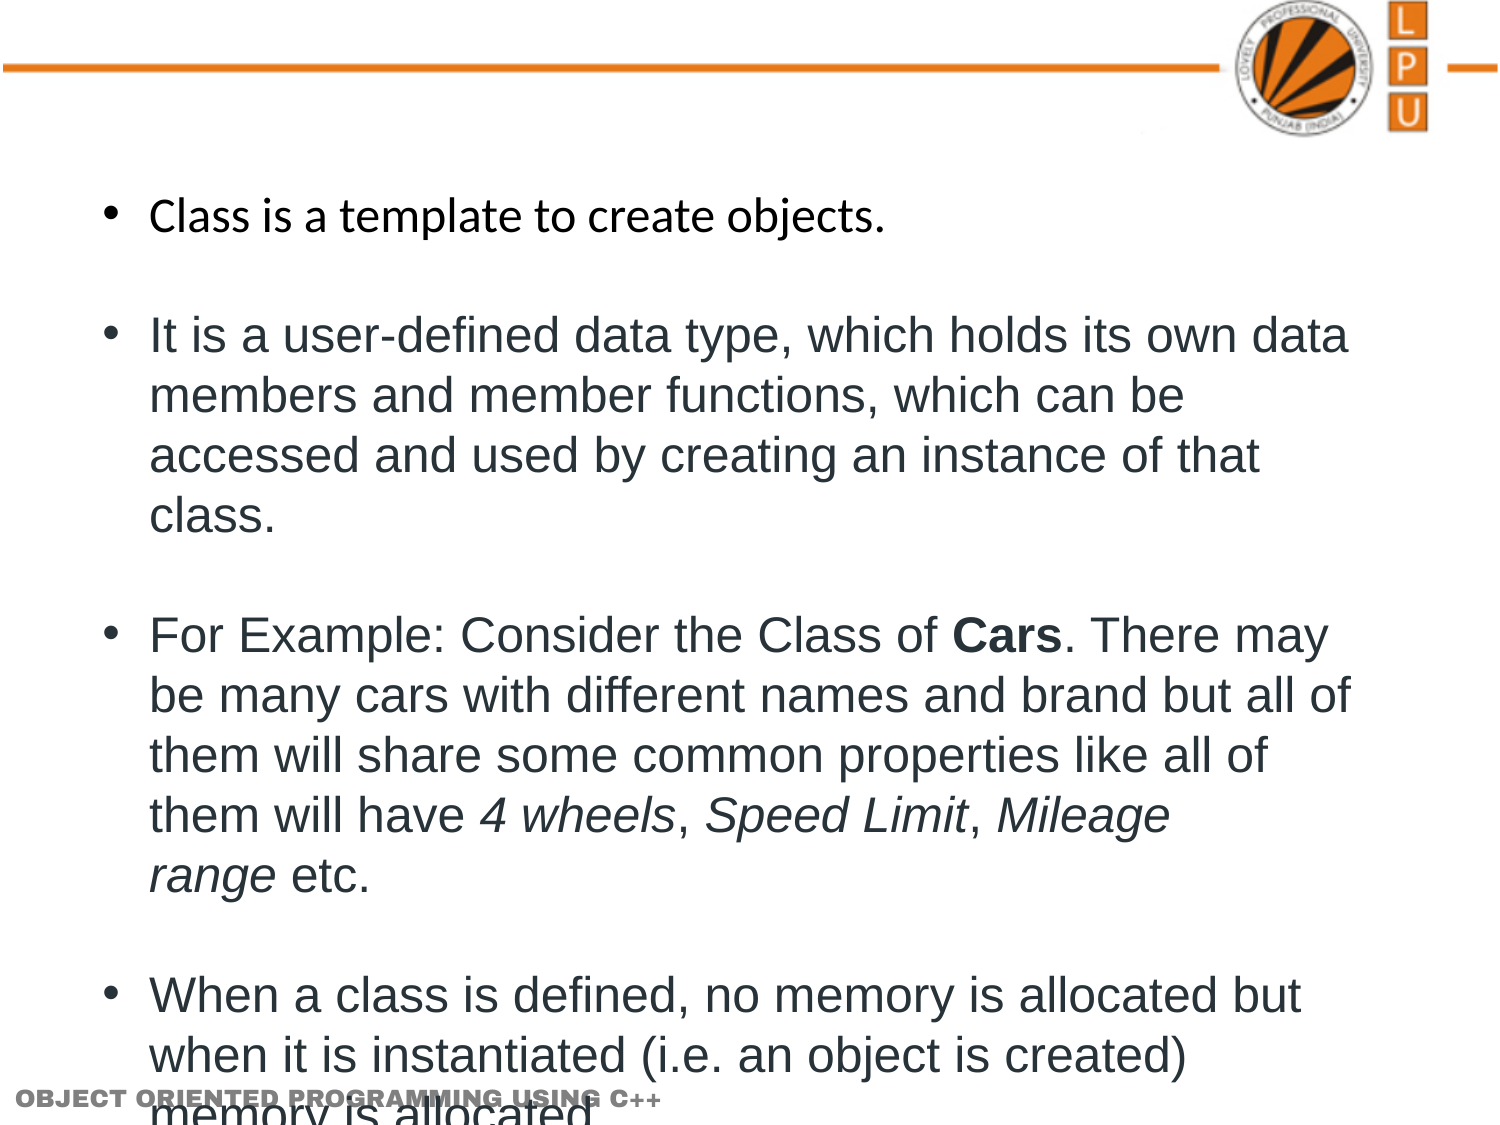

Class is a template to create objects.

It is a user-defined data type, which holds its own data members and member functions, which can be accessed and used by creating an instance of that class.

For Example: Consider the Class of Cars. There may be many cars with different names and brand but all of them will share some common properties like all of them will have 4 wheels, Speed Limit, Mileage range etc.

When a class is defined, no memory is allocated but when it is instantiated (i.e. an object is created) memory is allocated.